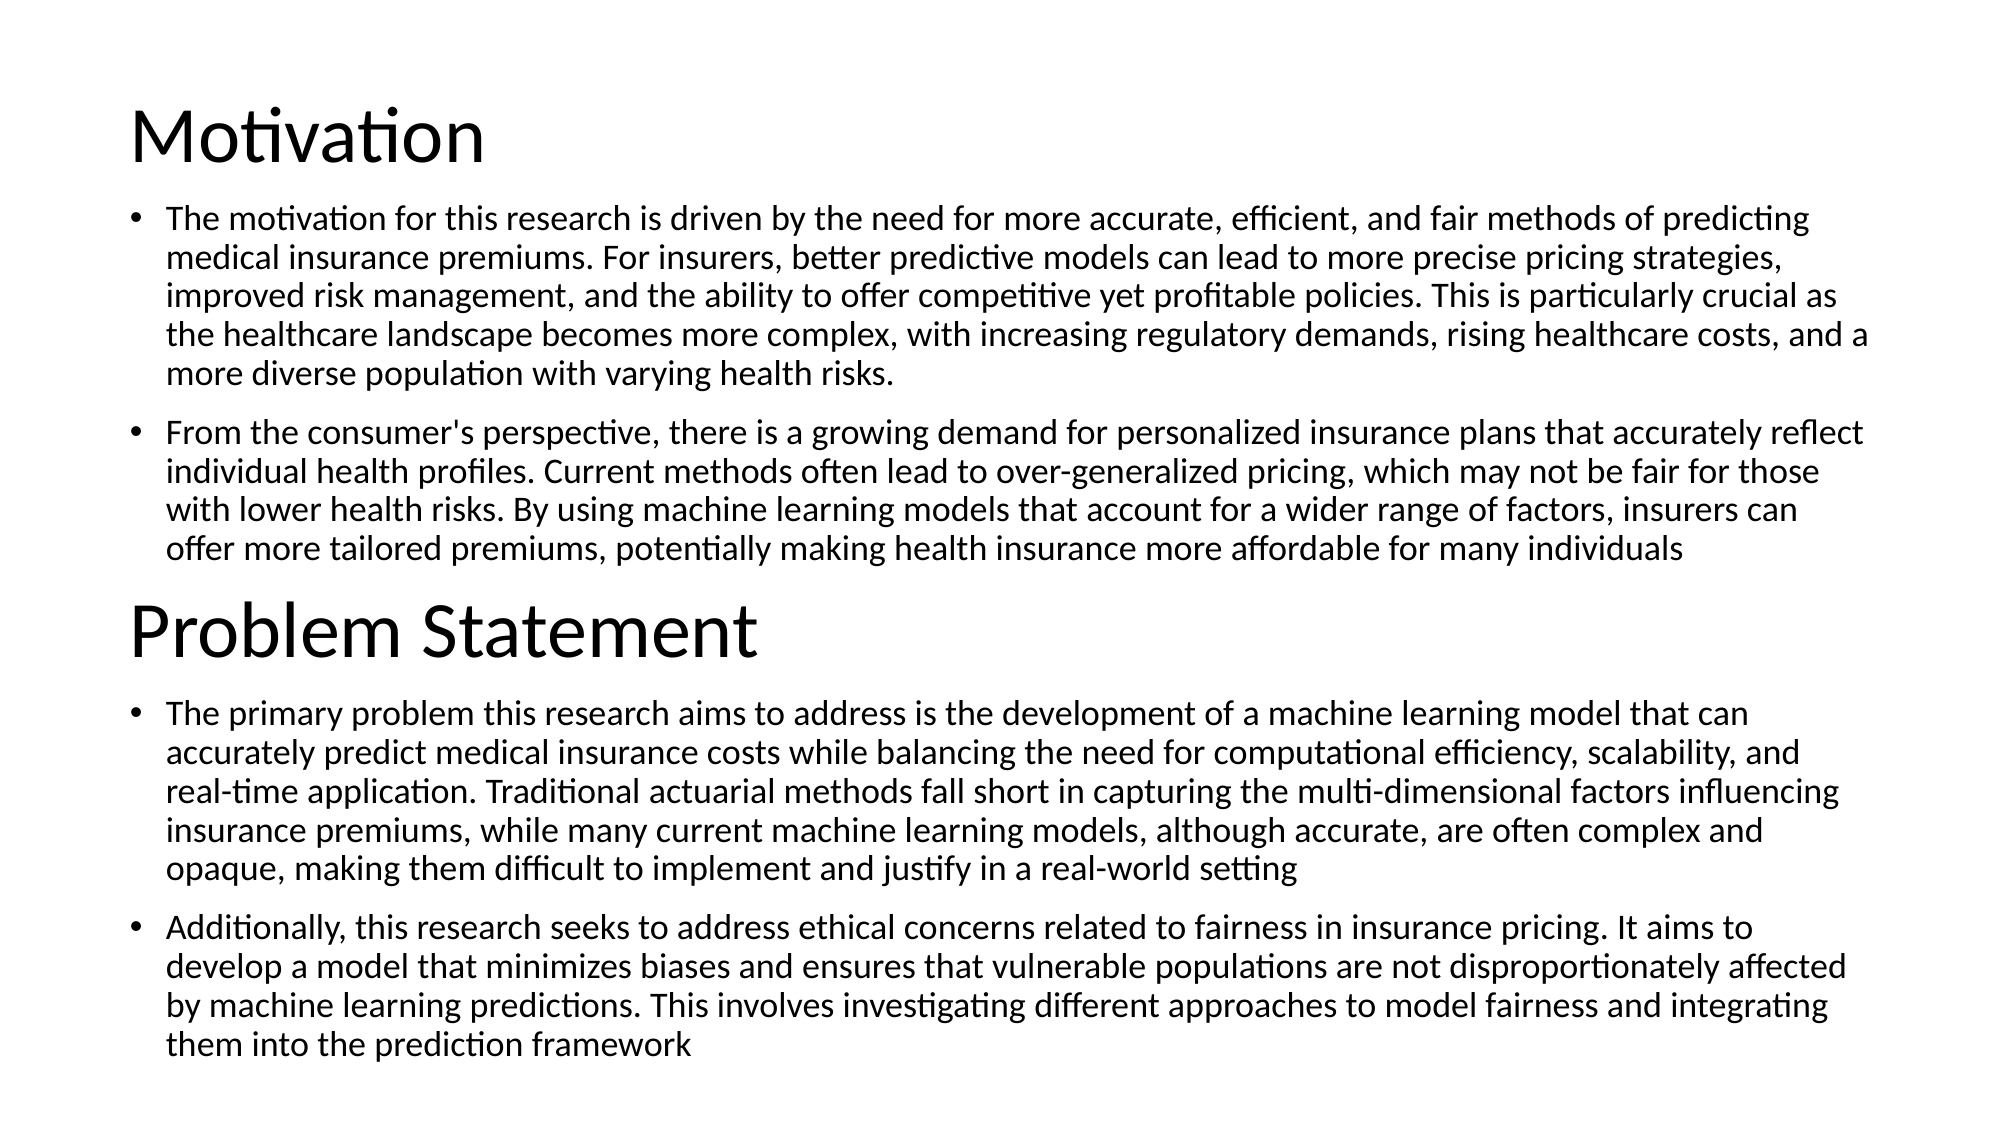

Motivation
The motivation for this research is driven by the need for more accurate, efficient, and fair methods of predicting medical insurance premiums. For insurers, better predictive models can lead to more precise pricing strategies, improved risk management, and the ability to offer competitive yet profitable policies. This is particularly crucial as the healthcare landscape becomes more complex, with increasing regulatory demands, rising healthcare costs, and a more diverse population with varying health risks.
From the consumer's perspective, there is a growing demand for personalized insurance plans that accurately reflect individual health profiles. Current methods often lead to over-generalized pricing, which may not be fair for those with lower health risks. By using machine learning models that account for a wider range of factors, insurers can offer more tailored premiums, potentially making health insurance more affordable for many individuals​
​Problem Statement
The primary problem this research aims to address is the development of a machine learning model that can accurately predict medical insurance costs while balancing the need for computational efficiency, scalability, and real-time application. Traditional actuarial methods fall short in capturing the multi-dimensional factors influencing insurance premiums, while many current machine learning models, although accurate, are often complex and opaque, making them difficult to implement and justify in a real-world setting
Additionally, this research seeks to address ethical concerns related to fairness in insurance pricing. It aims to develop a model that minimizes biases and ensures that vulnerable populations are not disproportionately affected by machine learning predictions. This involves investigating different approaches to model fairness and integrating them into the prediction framework​